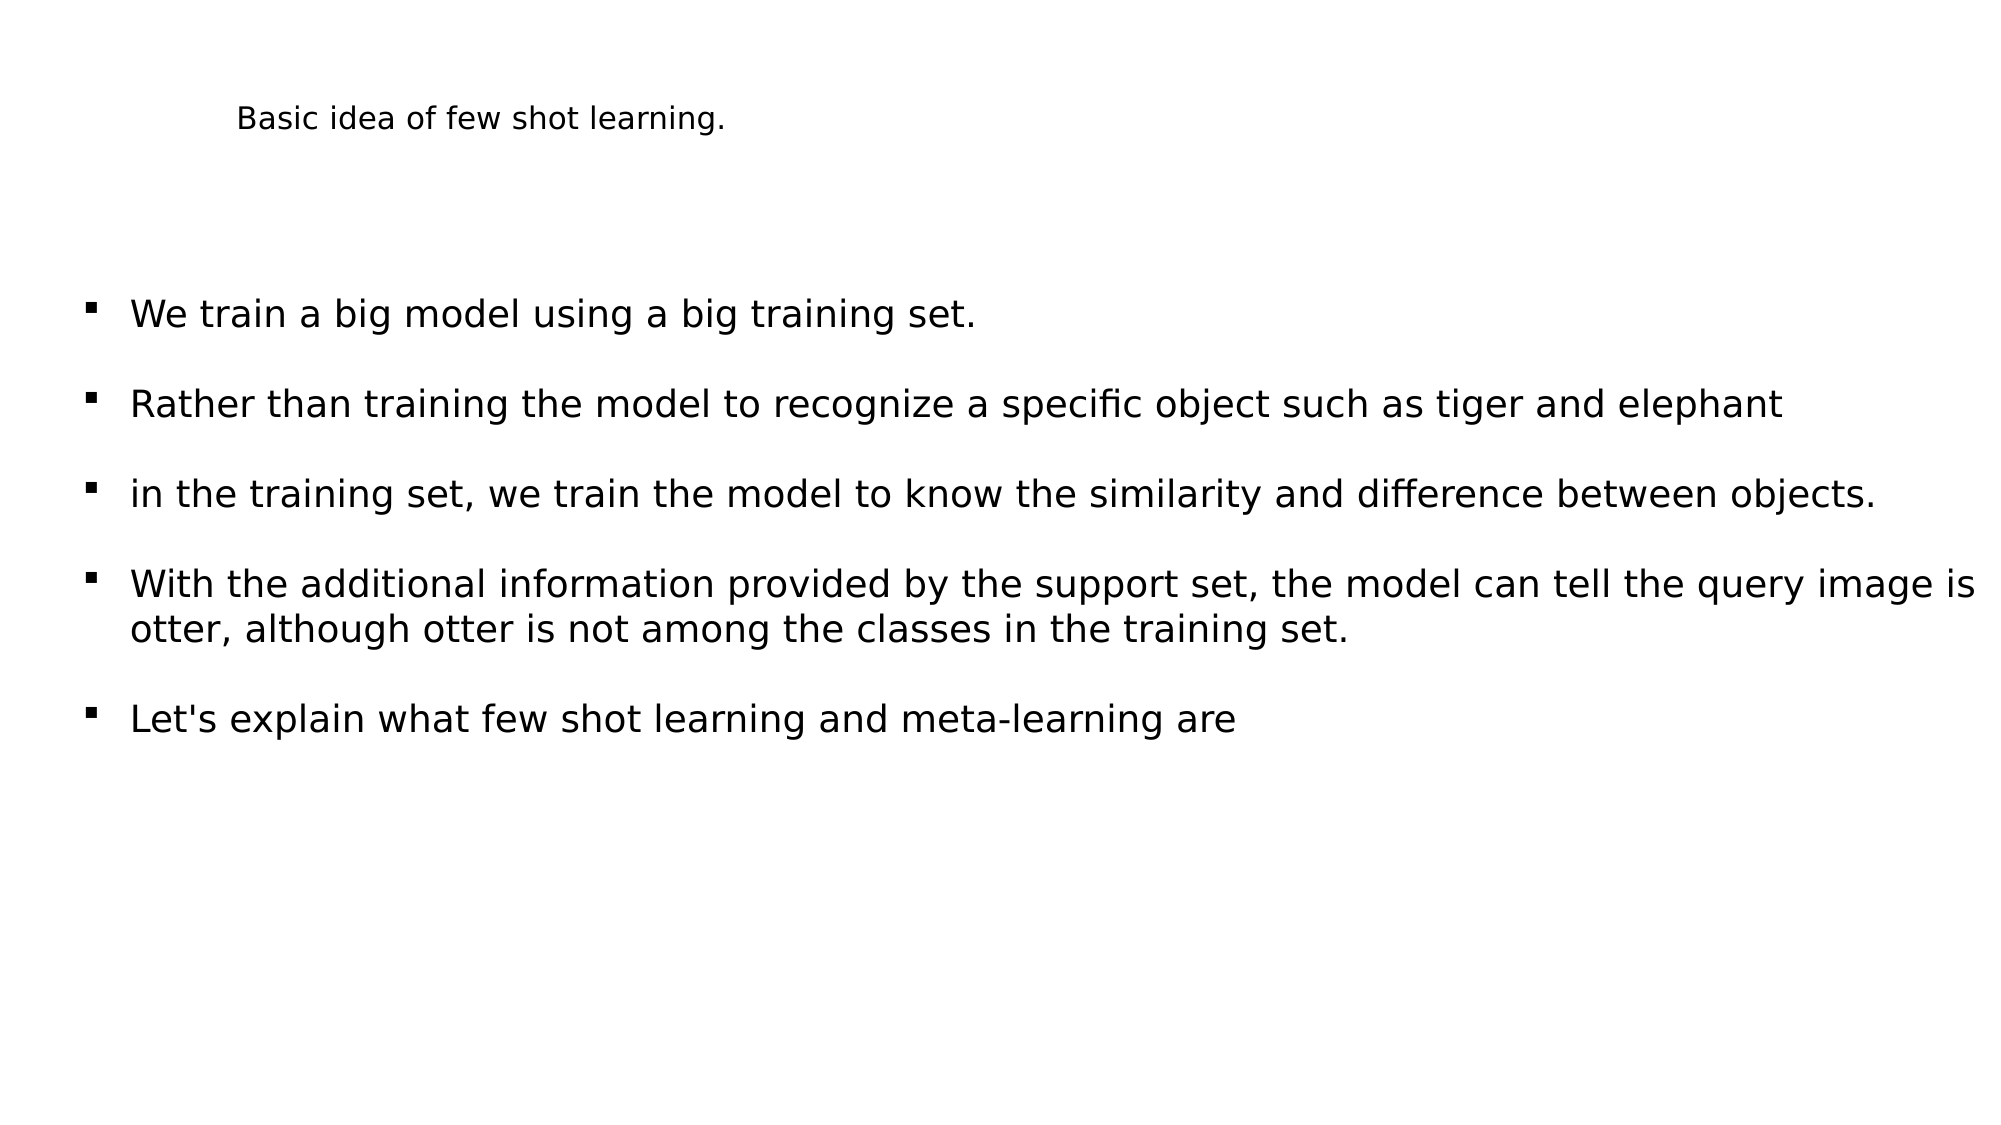

# Basic idea of few shot learning.
We train a big model using a big training set.

Rather than training the model to recognize a specific object such as tiger and elephant

in the training set, we train the model to know the similarity and difference between objects.

With the additional information provided by the support set, the model can tell the query image is otter, although otter is not among the classes in the training set.

Let's explain what few shot learning and meta-learning are